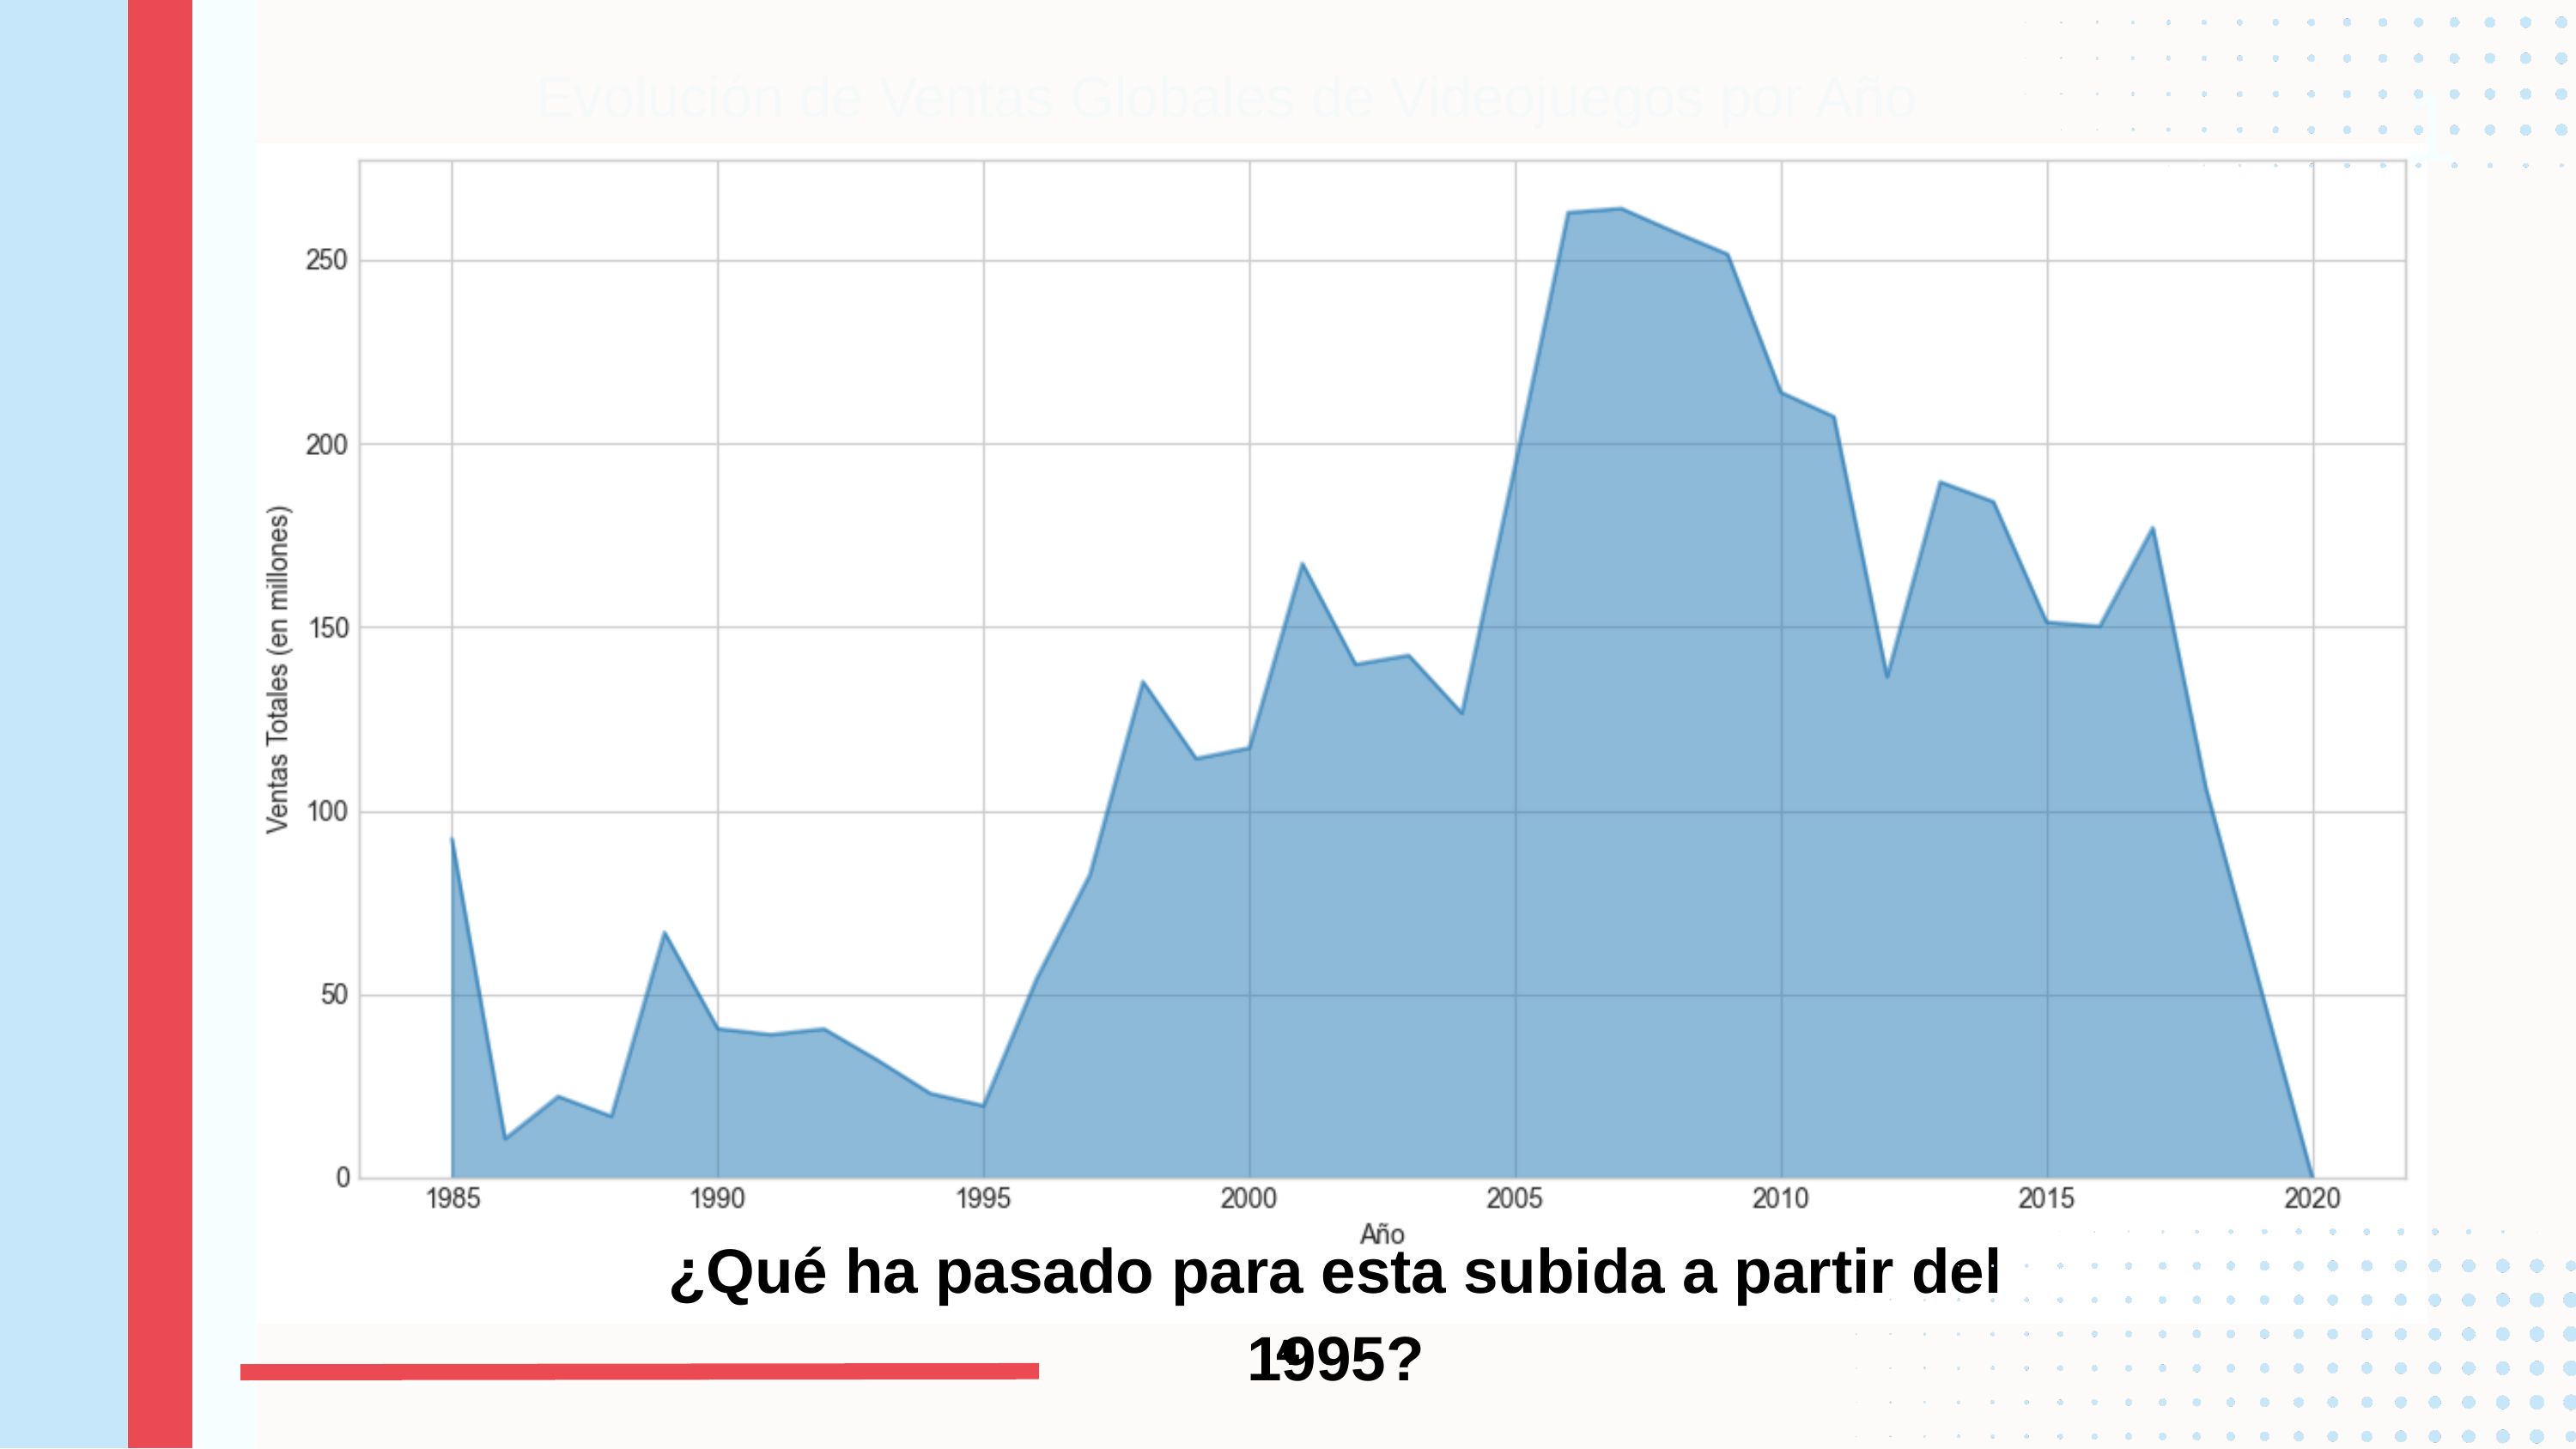

1
Evolución de Ventas Globales de Videojuegos por Año

¿Qué ha pasado para esta subida a partir del 1995?

4